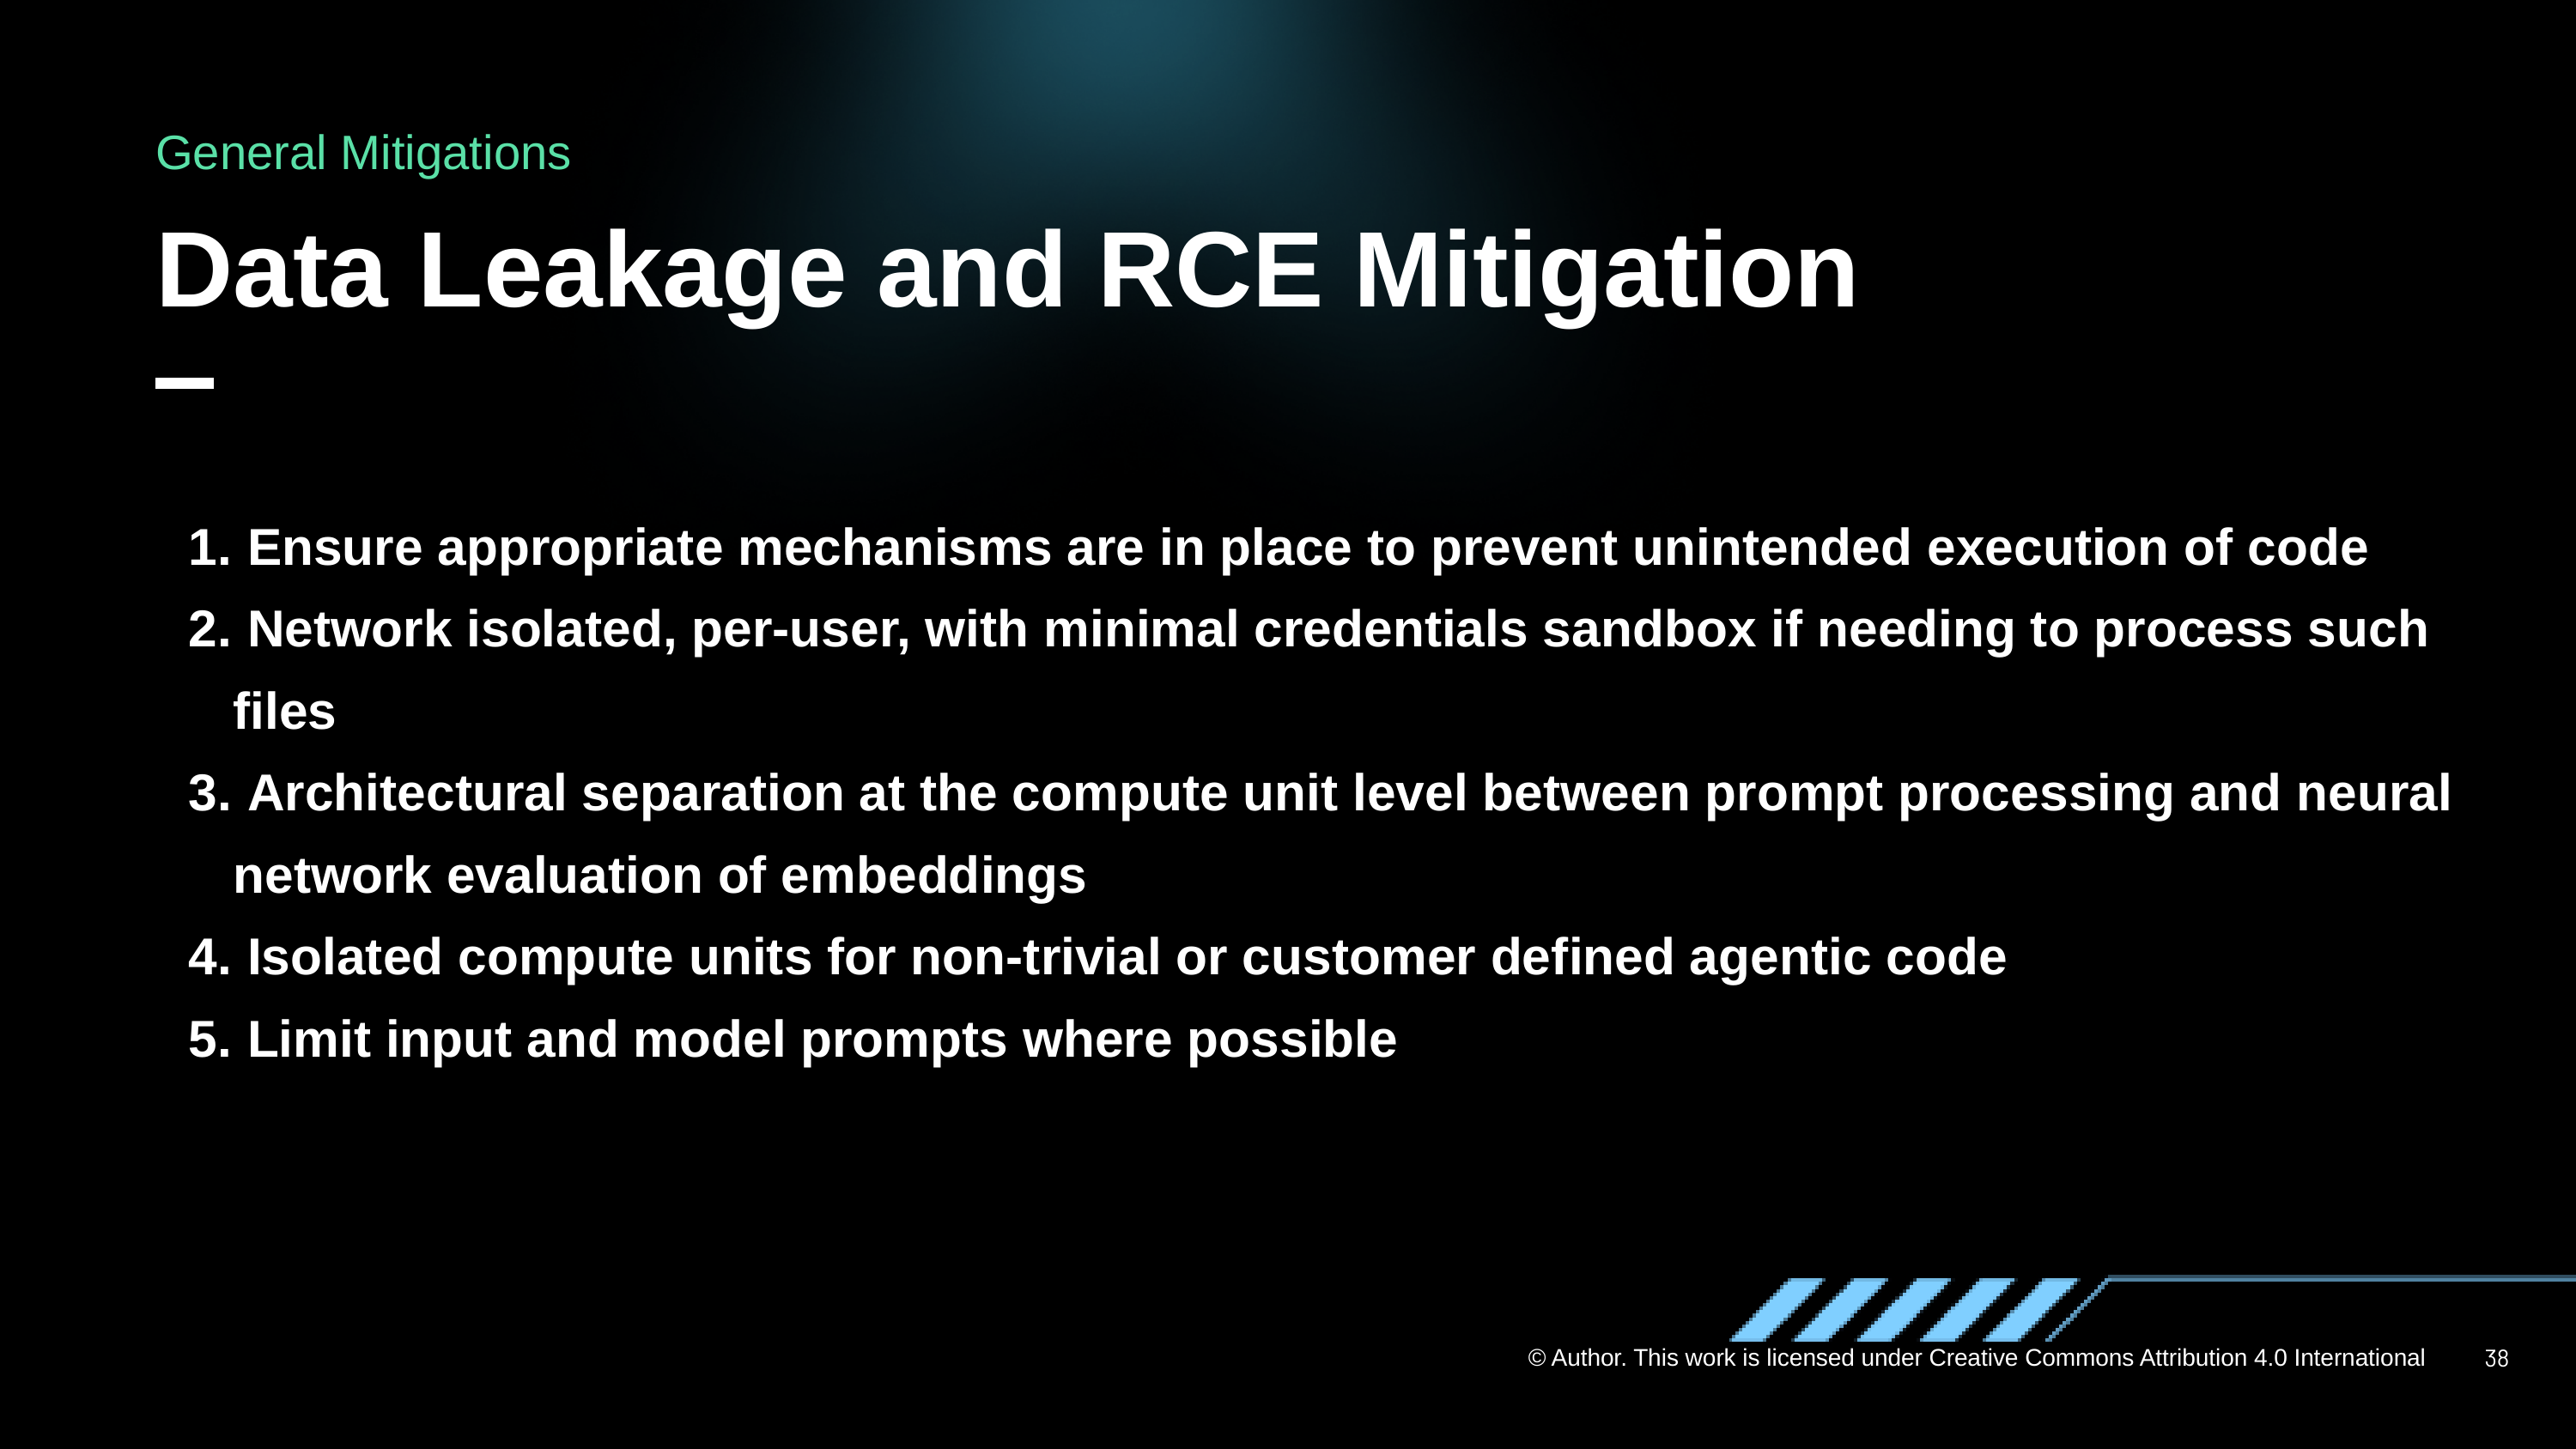

General Mitigations

Data Leakage and RCE Mitigation

 Ensure appropriate mechanisms are in place to prevent unintended execution of code
 Network isolated, per-user, with minimal credentials sandbox if needing to process such files
 Architectural separation at the compute unit level between prompt processing and neural network evaluation of embeddings
 Isolated compute units for non-trivial or customer defined agentic code
 Limit input and model prompts where possible

© Author. This work is licensed under Creative Commons Attribution 4.0 International

38